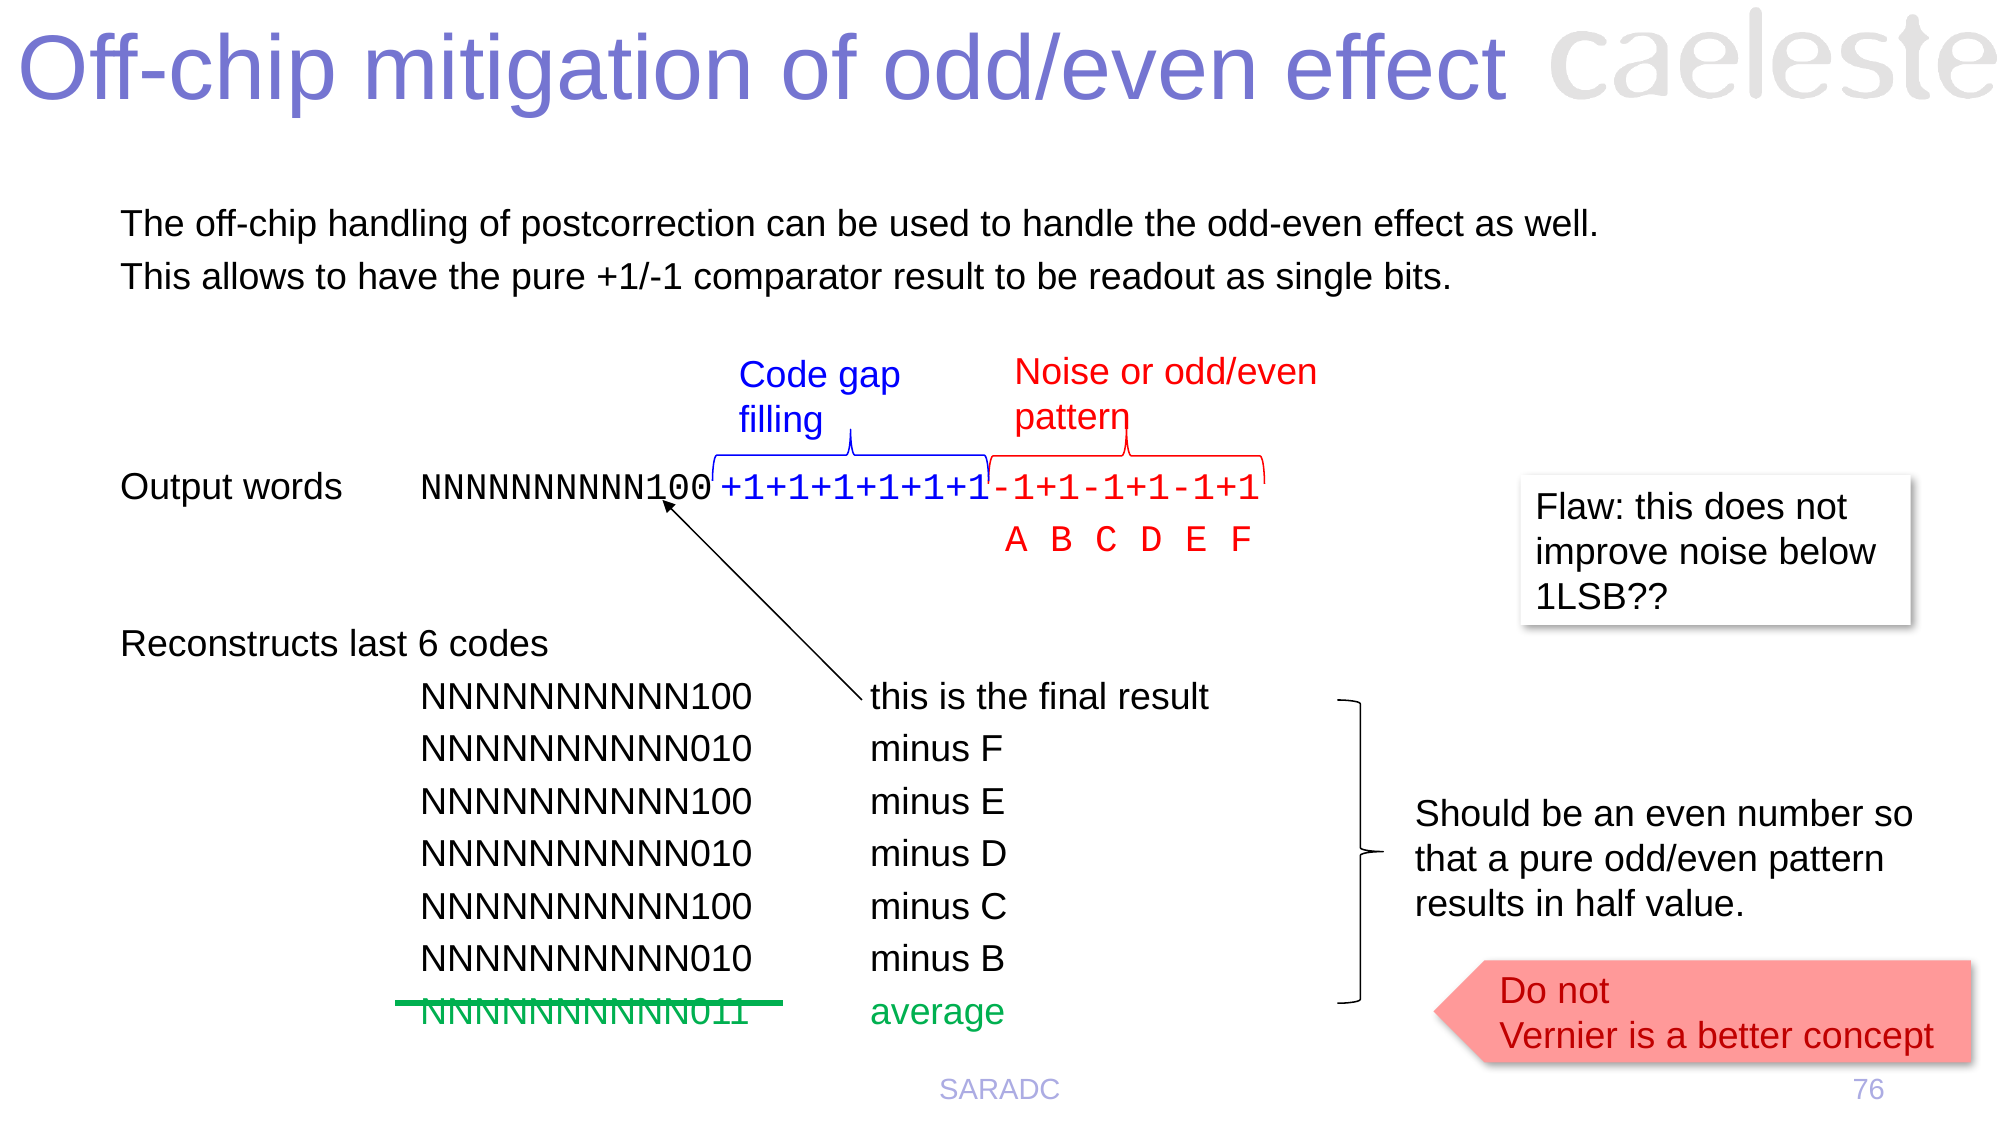

# Off-chip mitigation of odd/even effect
The off-chip handling of postcorrection can be used to handle the odd-even effect as well.
This allows to have the pure +1/-1 comparator result to be readout as single bits.

Output words	NNNNNNNNNN100	+1+1+1+1+1+1-1+1-1+1-1+1
		                          A B C D E F

Reconstructs last 6 codes
		NNNNNNNNNN100	this is the final result
		NNNNNNNNNN010	minus F
		NNNNNNNNNN100	minus E
		NNNNNNNNNN010	minus D
		NNNNNNNNNN100	minus C
		NNNNNNNNNN010	minus B
		NNNNNNNNNN011	average

Noise or odd/even pattern
Code gap filling
Flaw: this does not improve noise below 1LSB??

Should be an even number so that a pure odd/even pattern results in half value.
Do not
Vernier is a better concept
SARADC
76